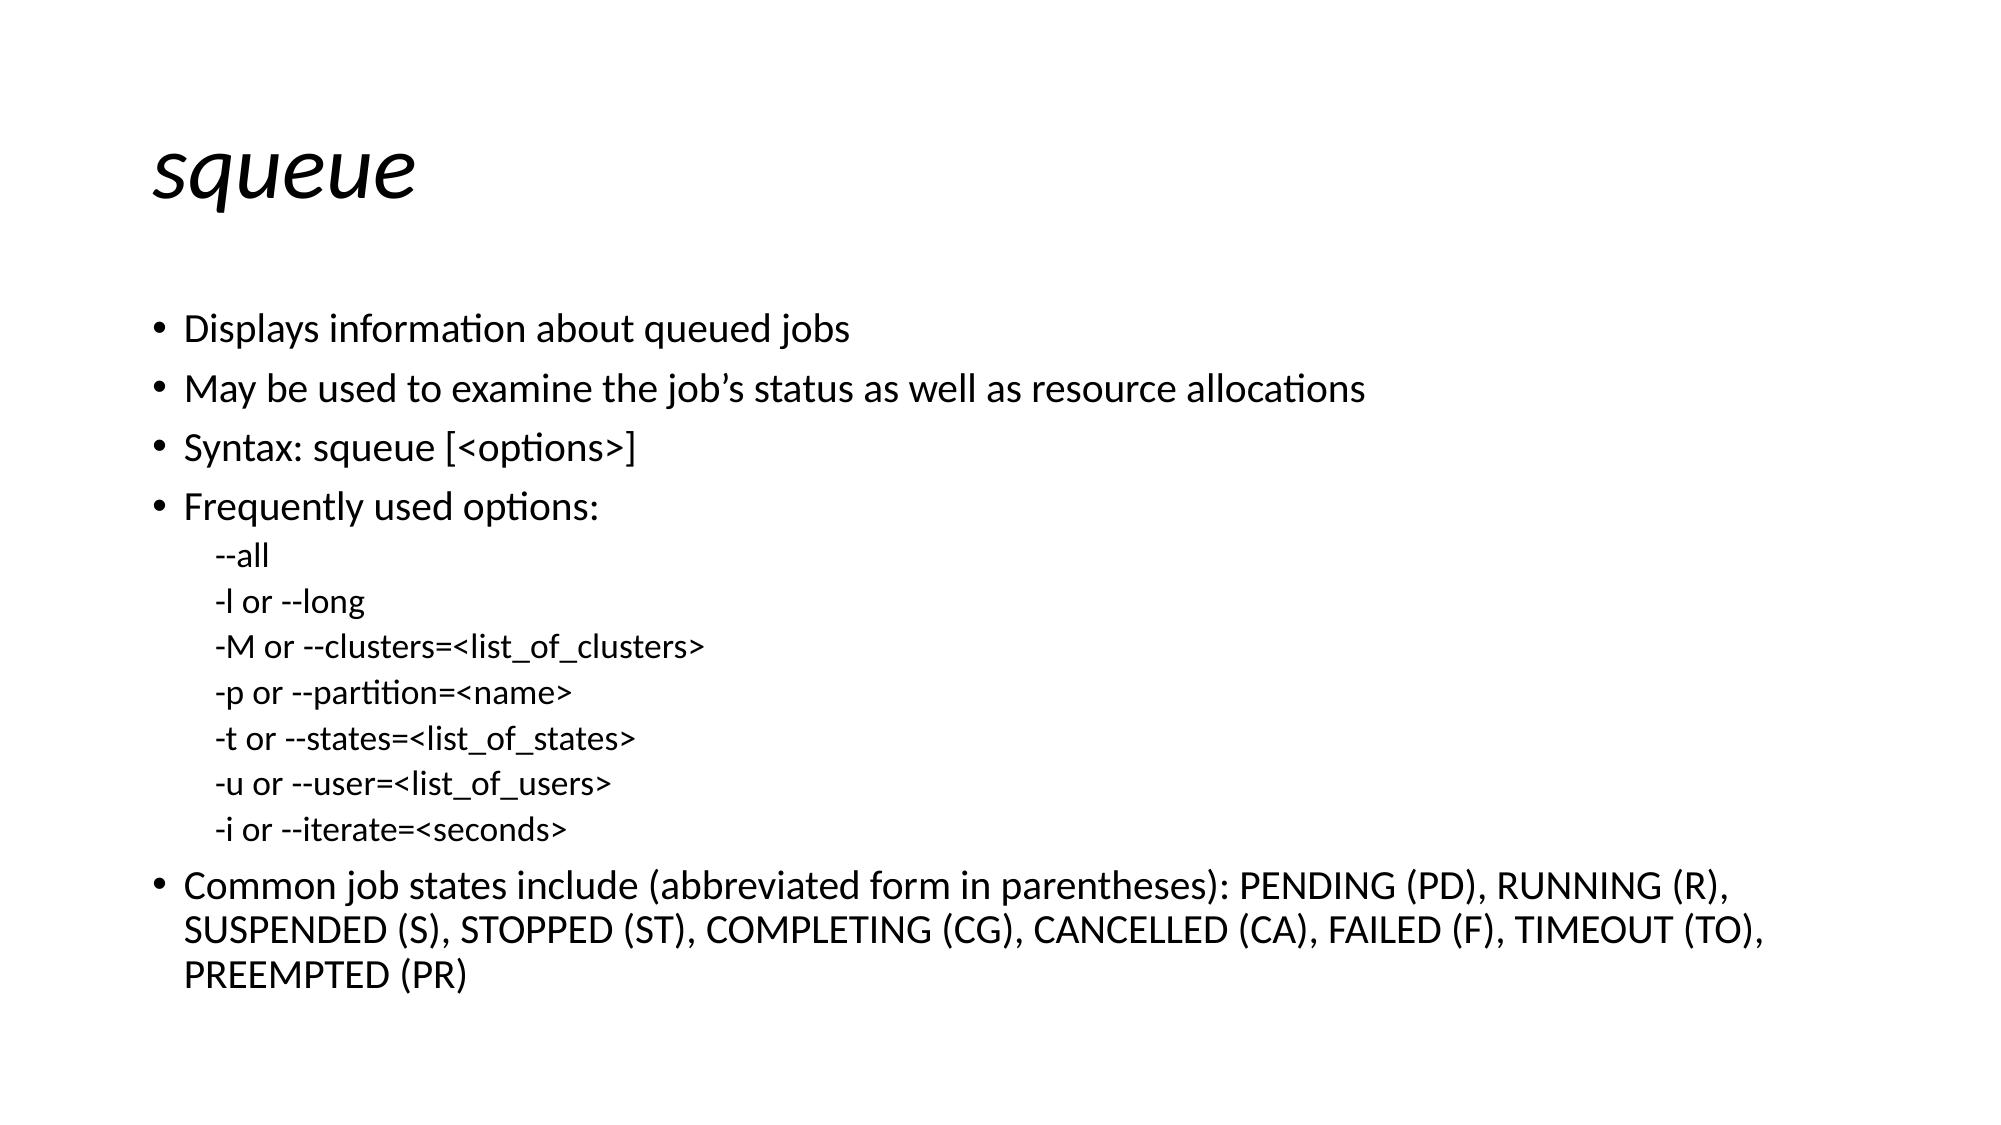

# squeue
Displays information about queued jobs
May be used to examine the job’s status as well as resource allocations
Syntax: squeue [<options>]
Frequently used options:
--all
-l or --long
-M or --clusters=<list_of_clusters>
-p or --partition=<name>
-t or --states=<list_of_states>
-u or --user=<list_of_users>
-i or --iterate=<seconds>
Common job states include (abbreviated form in parentheses): PENDING (PD), RUNNING (R), SUSPENDED (S), STOPPED (ST), COMPLETING (CG), CANCELLED (CA), FAILED (F), TIMEOUT (TO), PREEMPTED (PR)